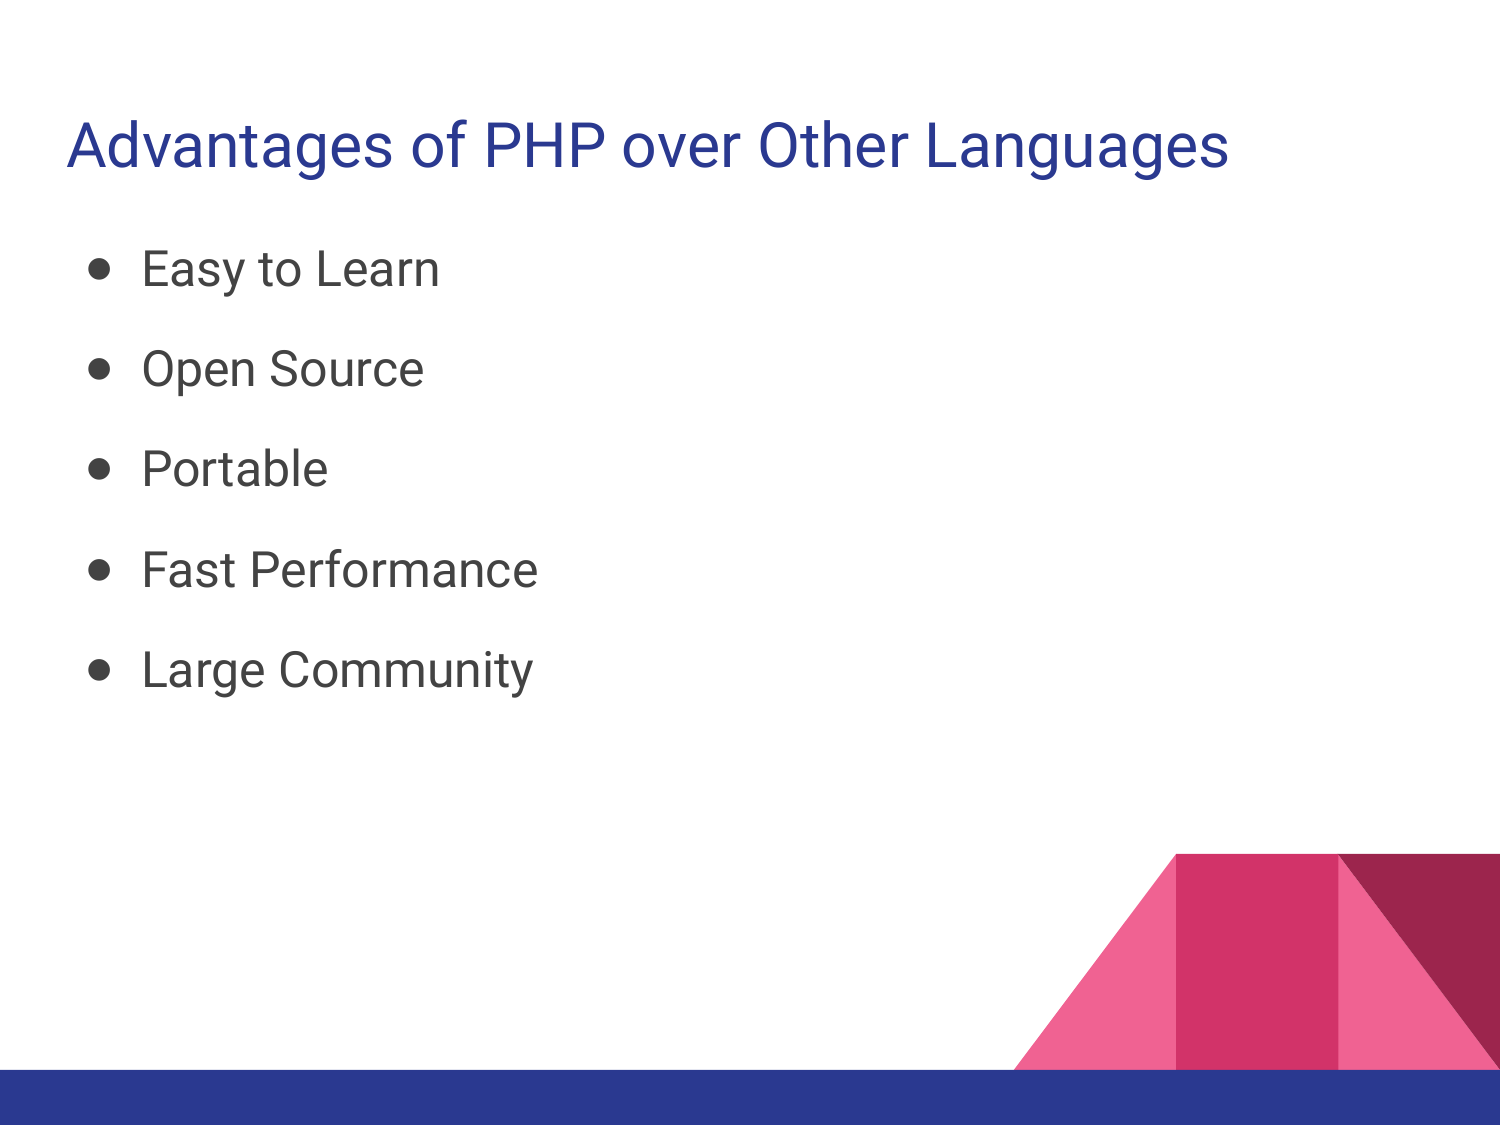

# Advantages of PHP over Other Languages
Easy to Learn
Open Source
Portable
Fast Performance
Large Community